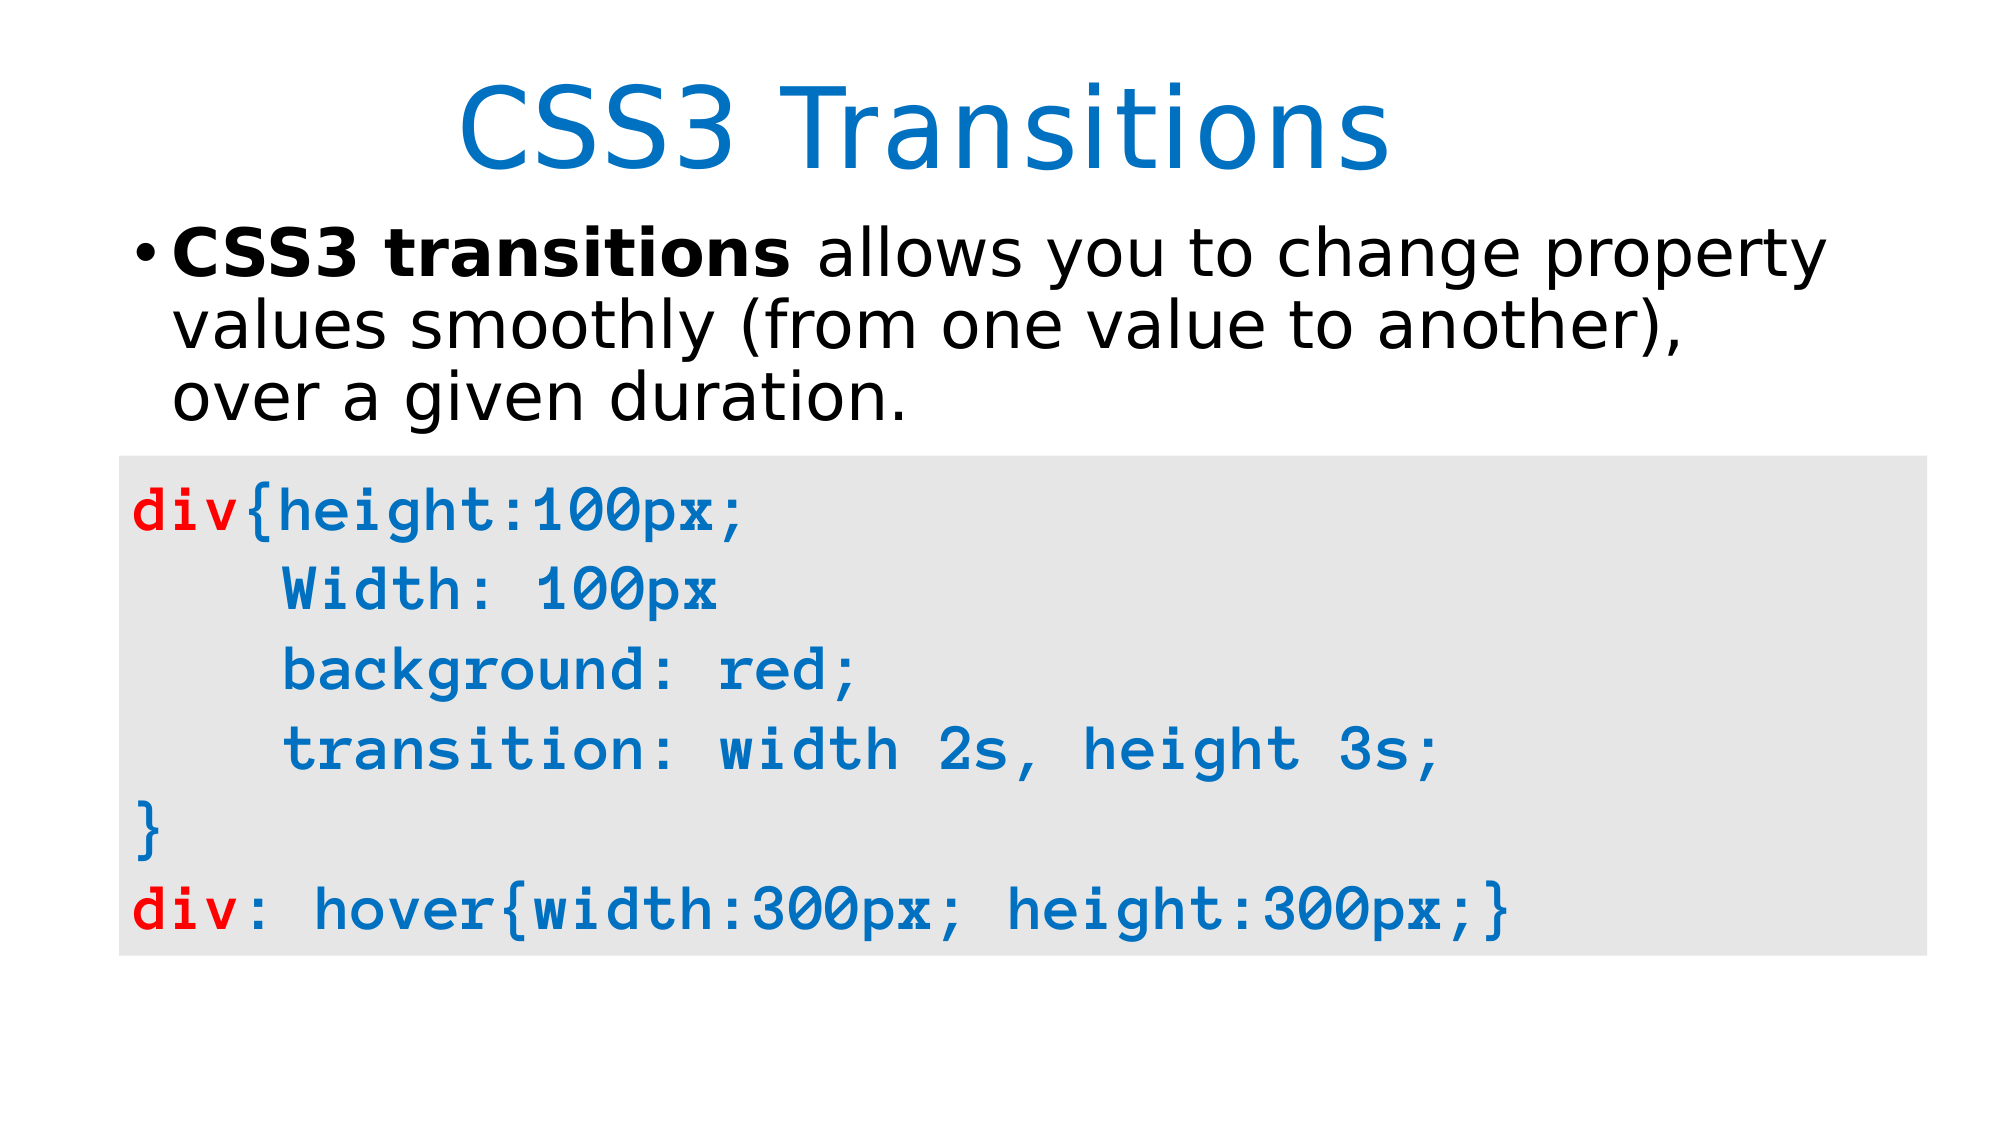

# CSS3 Transitions
CSS3 transitions allows you to change property values smoothly (from one value to another), over a given duration.
div{height:100px;
	Width: 100px
	background: red;
	transition: width 2s, height 3s;
}
div: hover{width:300px; height:300px;}